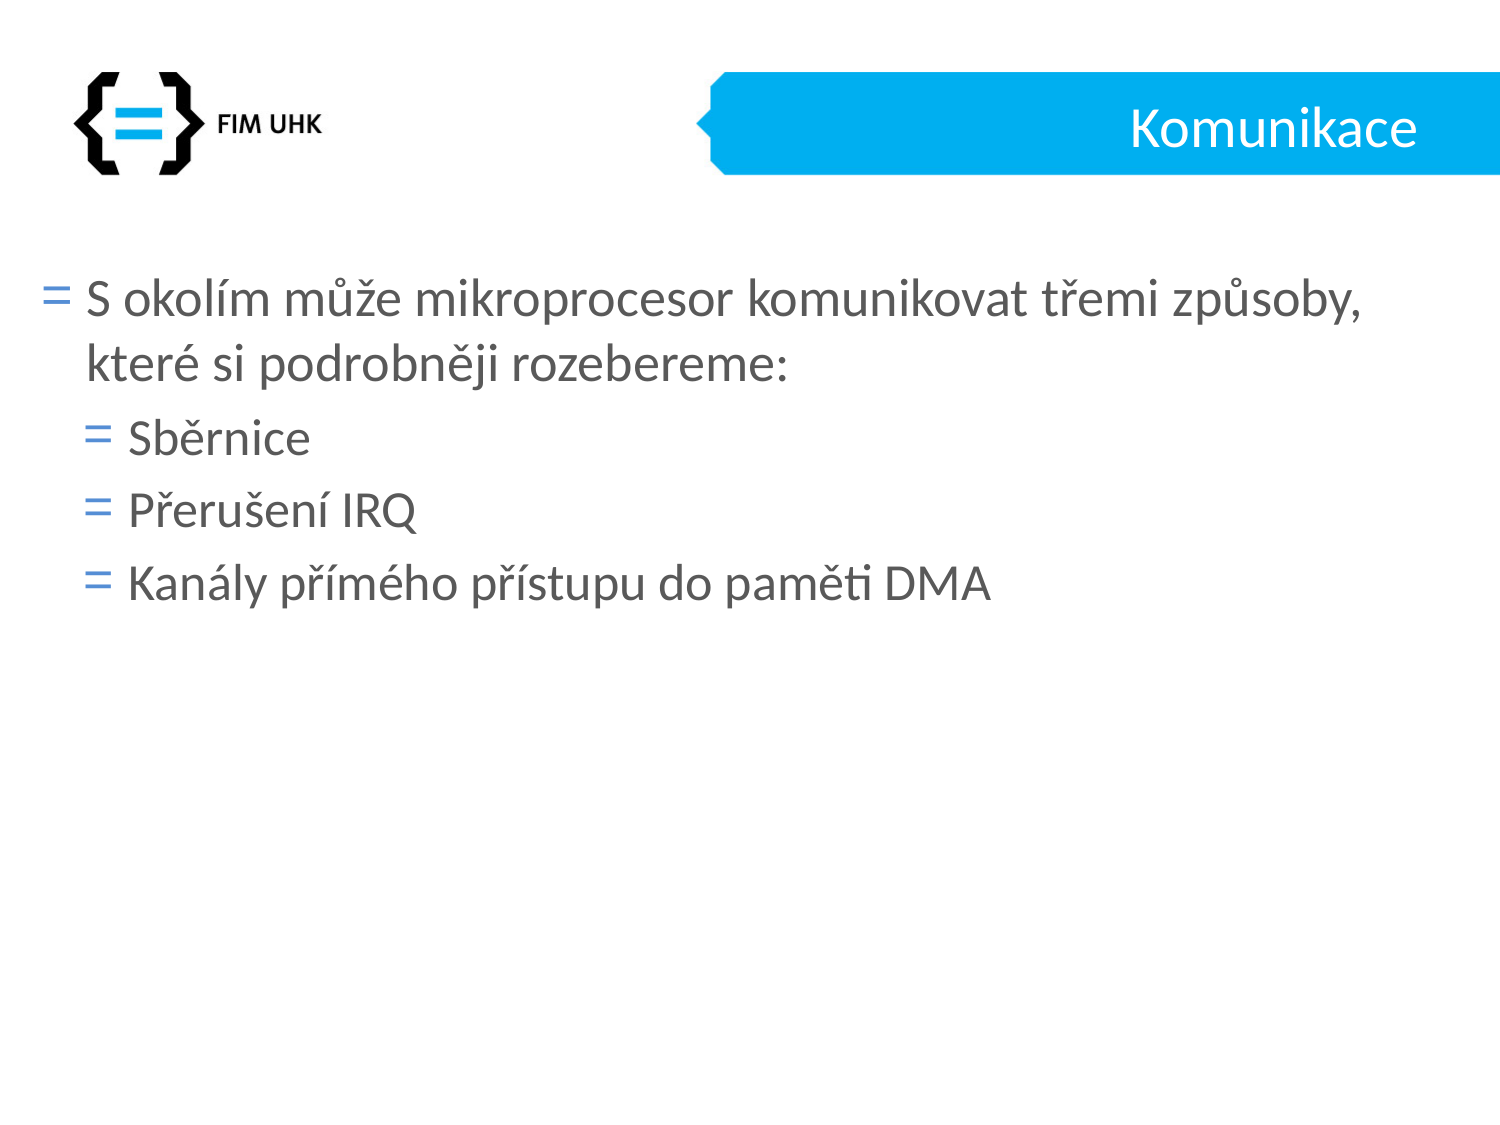

# Komunikace
S okolím může mikroprocesor komunikovat třemi způsoby, které si podrobněji rozebereme:
Sběrnice
Přerušení IRQ
Kanály přímého přístupu do paměti DMA